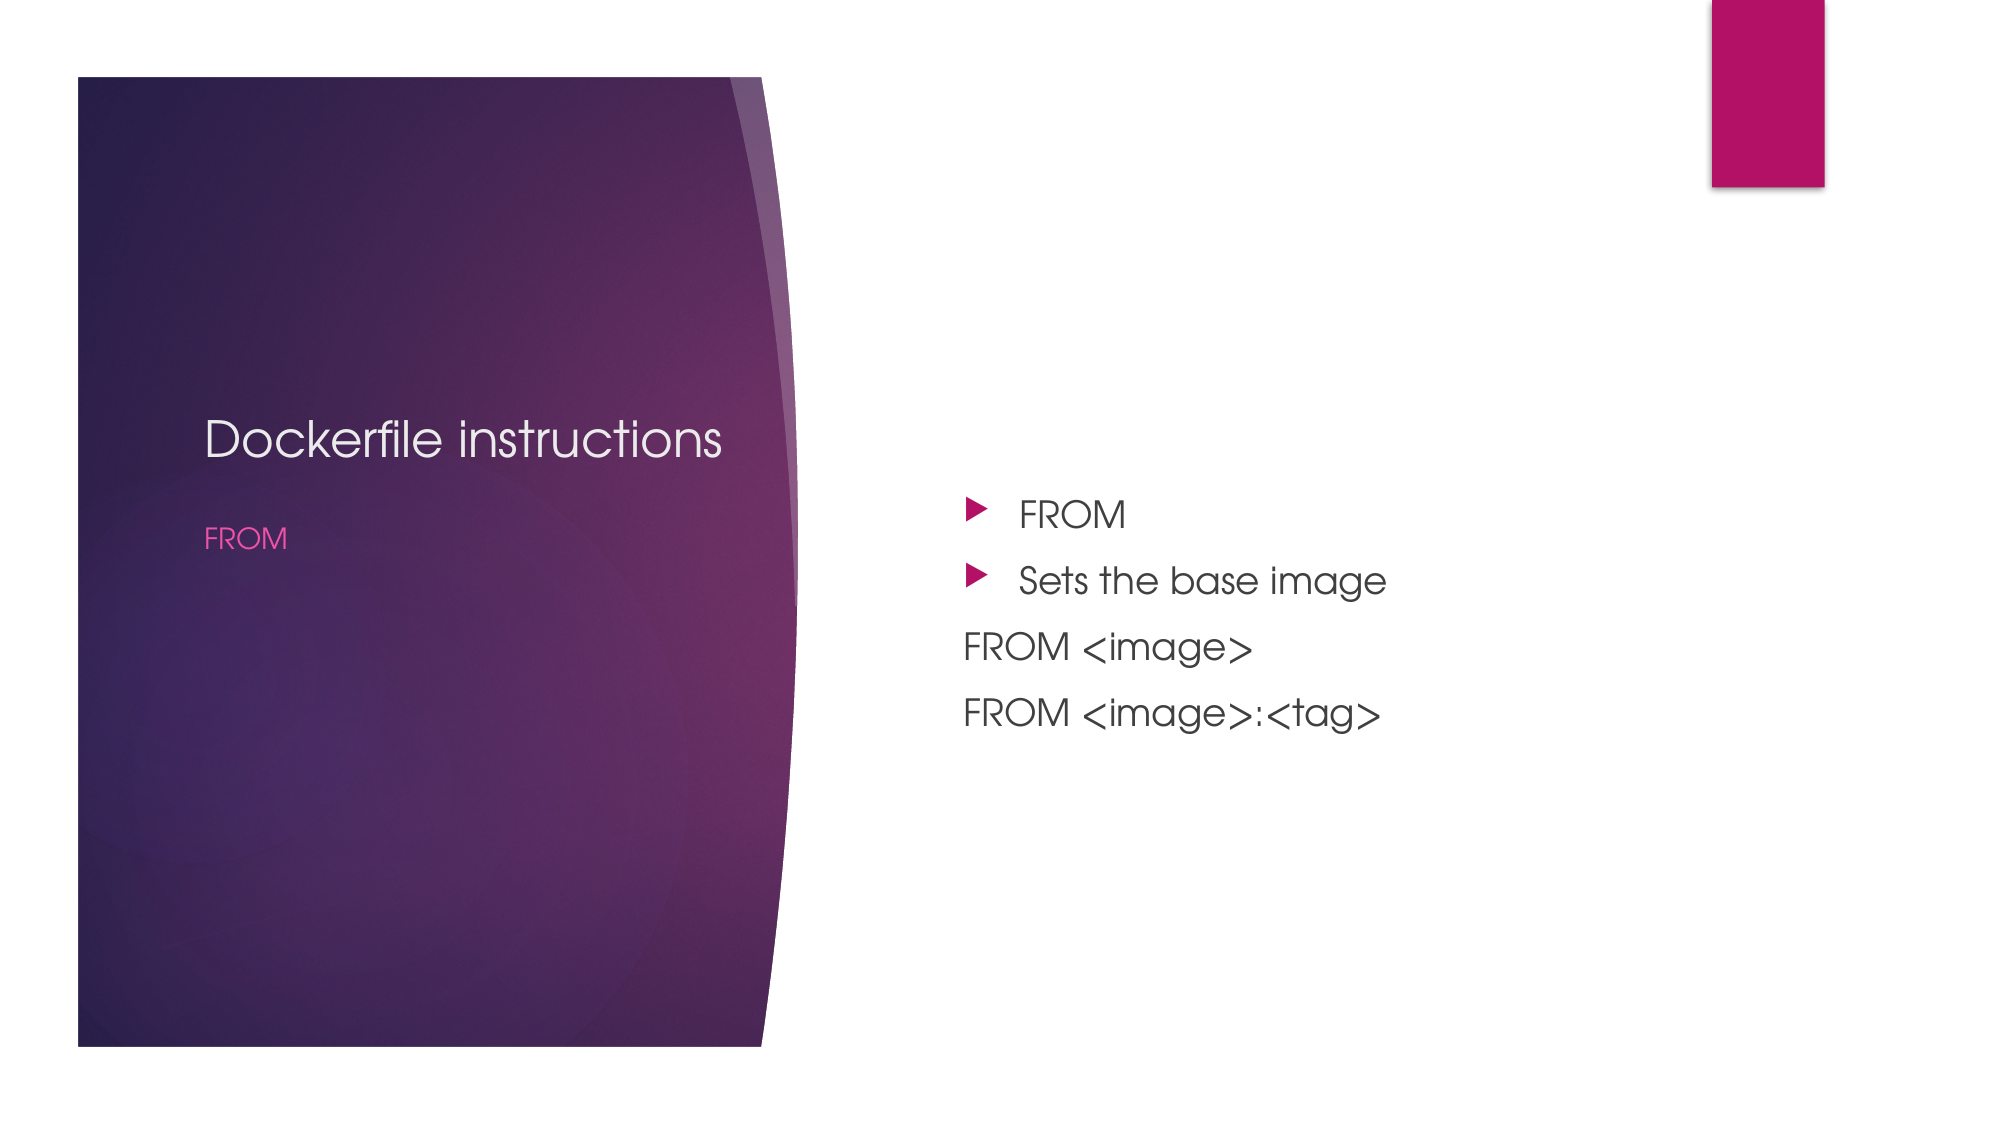

# Dockerfile instructions
FROM
Sets the base image
FROM <image>
FROM <image>:<tag>
FROM